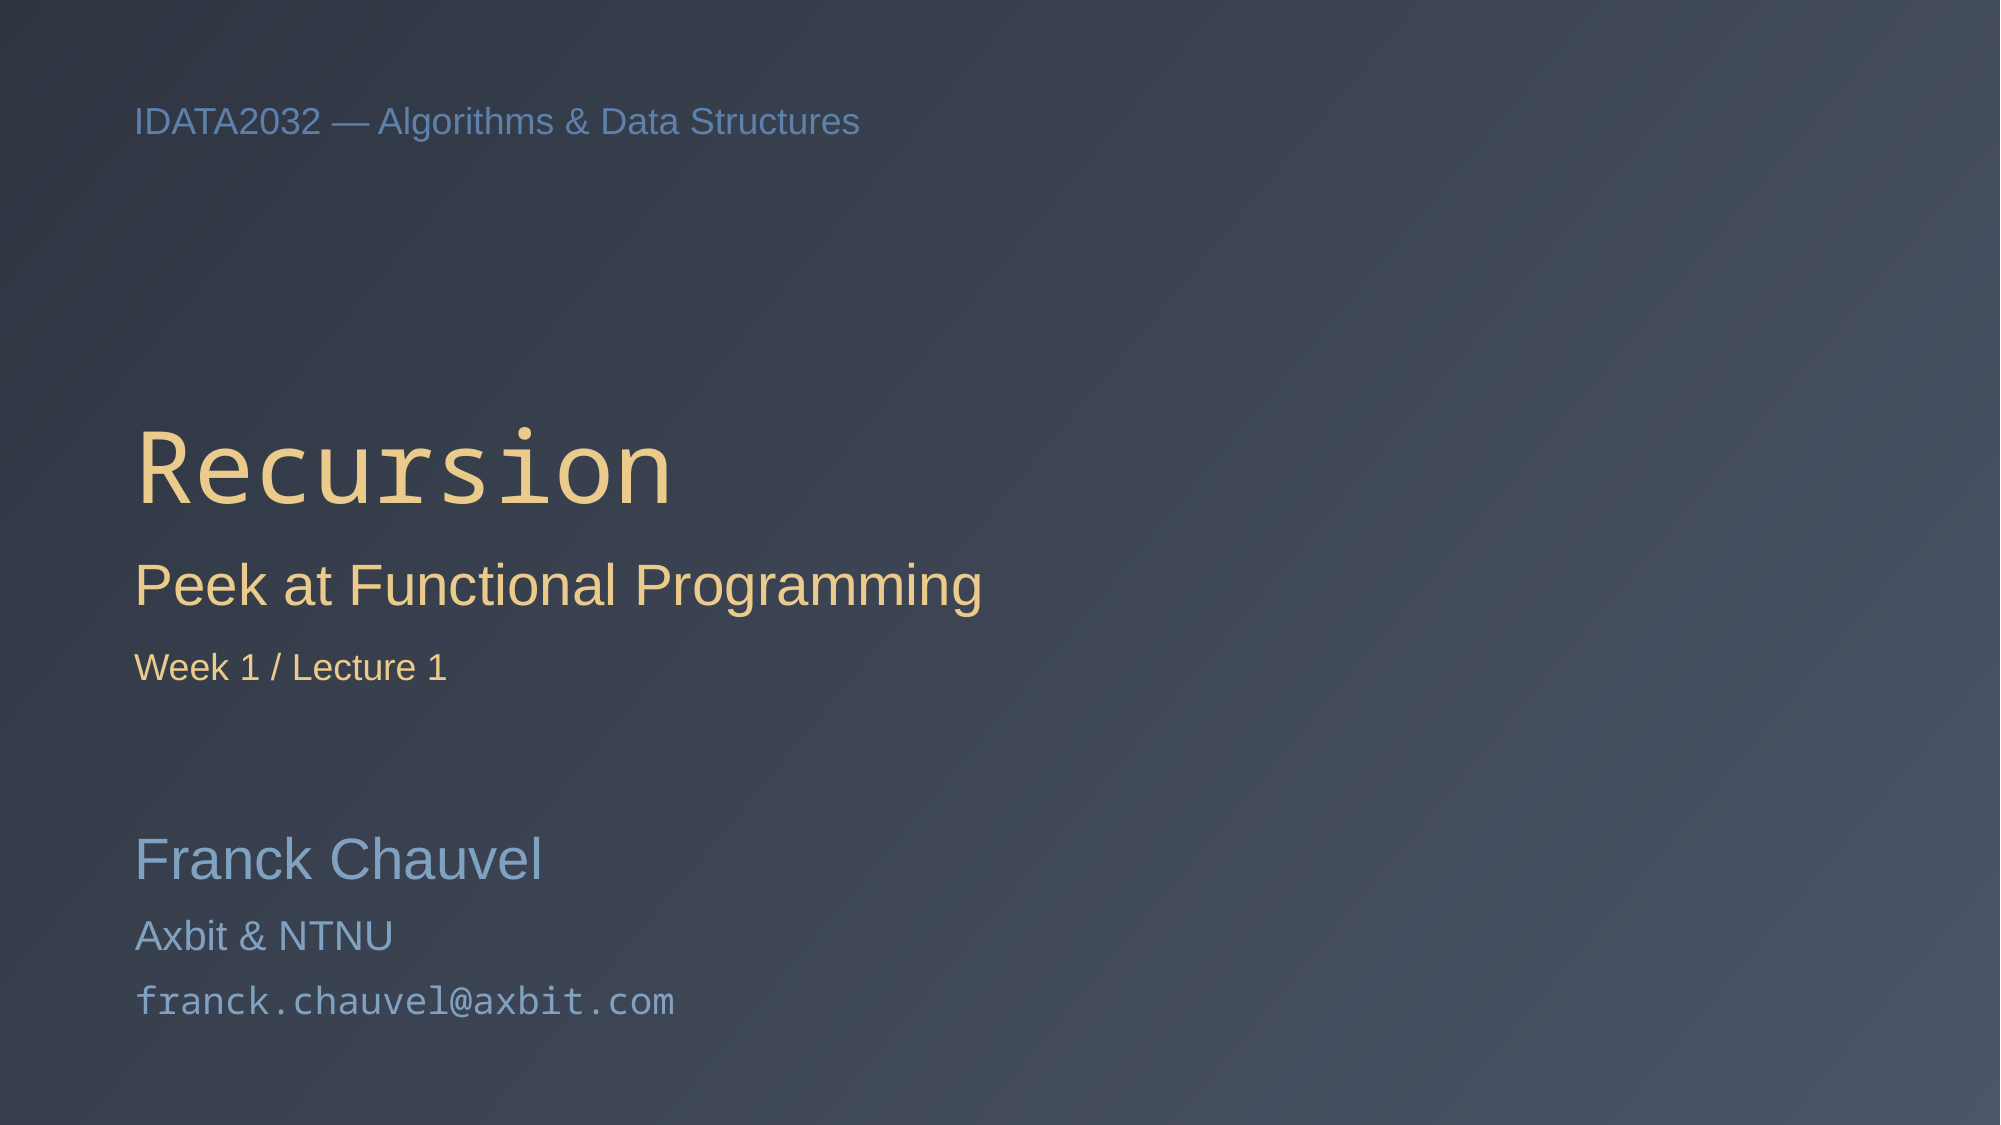

# Recursion
Peek at Functional Programming
Week 1 / Lecture 1
Franck Chauvel
Axbit & NTNU
franck.chauvel@axbit.com